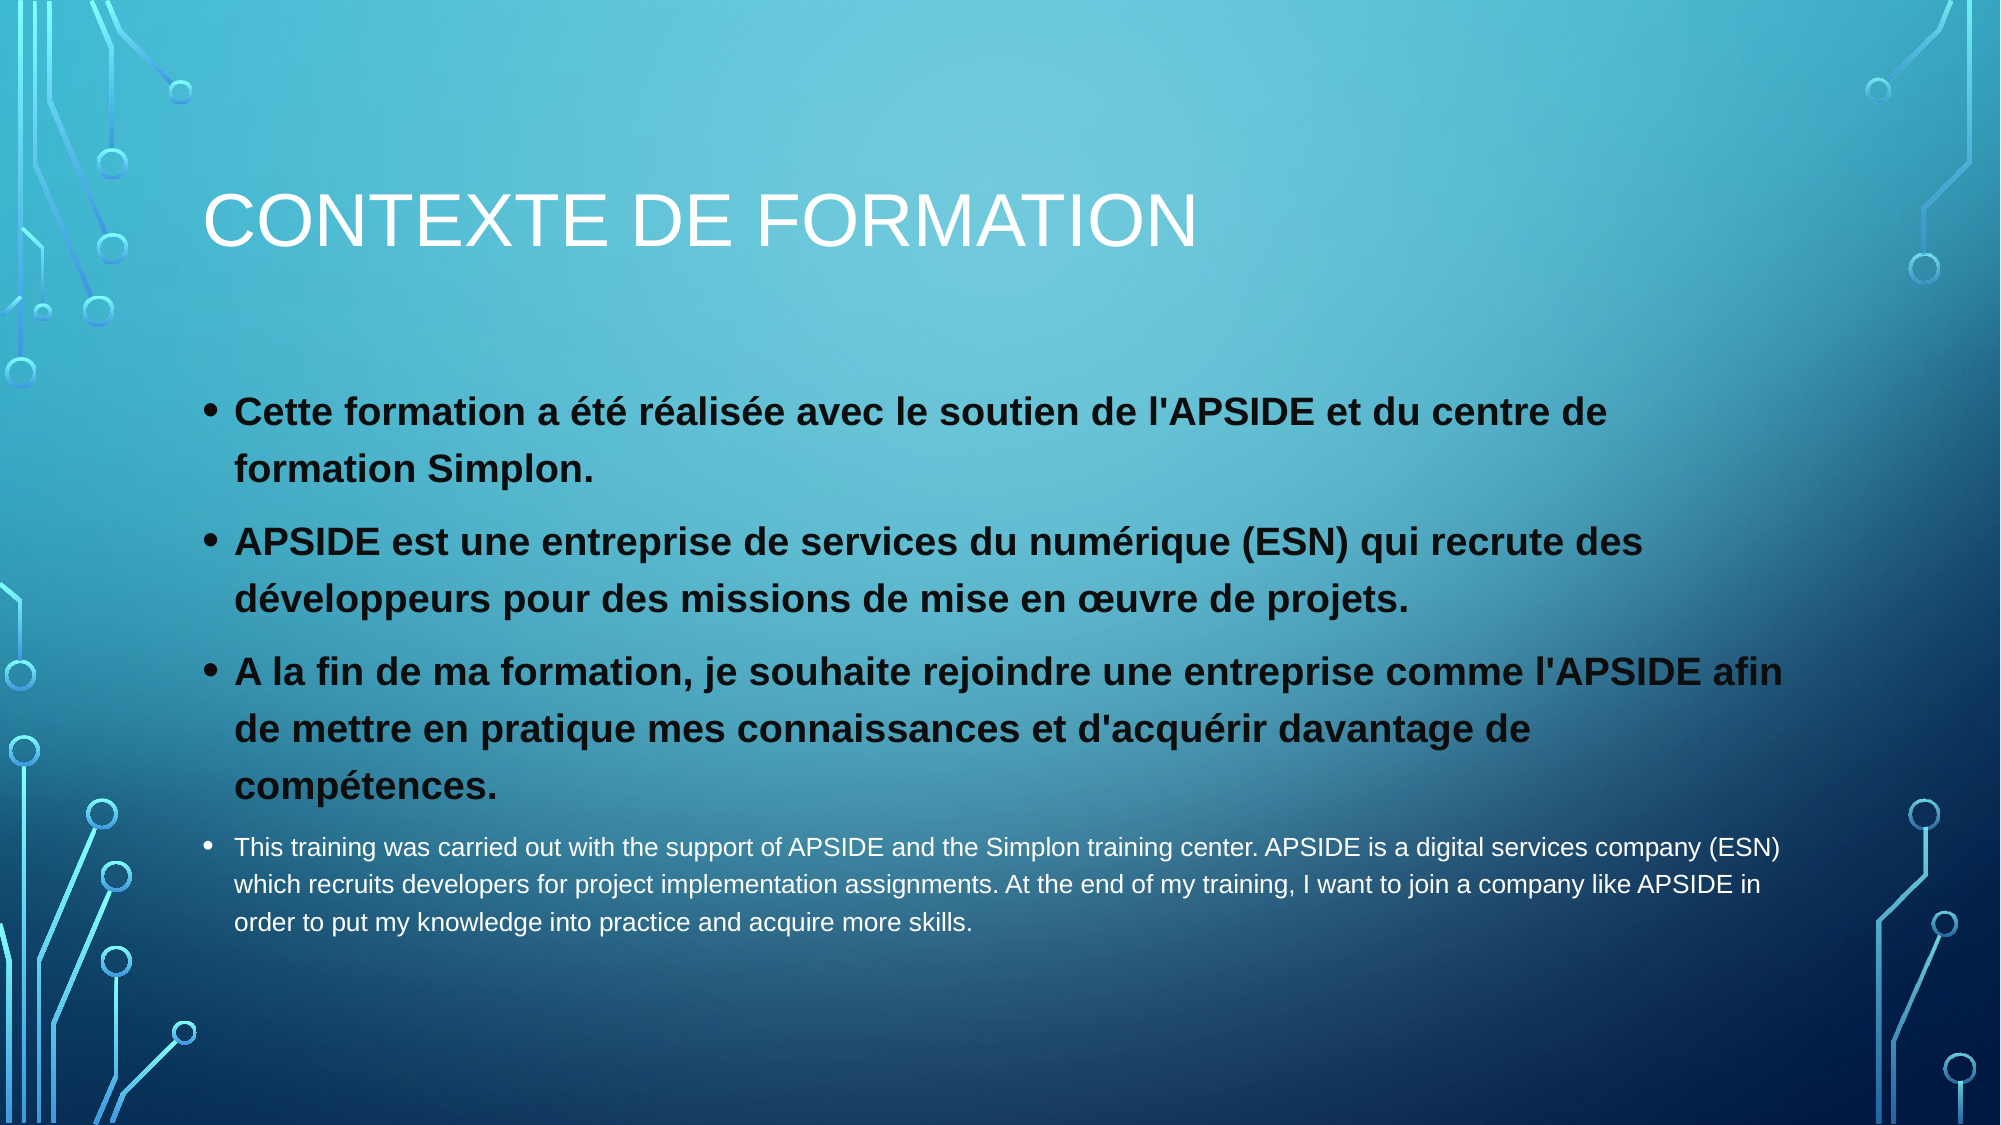

# Contexte de formation
Cette formation a été réalisée avec le soutien de l'APSIDE et du centre de formation Simplon.
APSIDE est une entreprise de services du numérique (ESN) qui recrute des développeurs pour des missions de mise en œuvre de projets.
A la fin de ma formation, je souhaite rejoindre une entreprise comme l'APSIDE afin de mettre en pratique mes connaissances et d'acquérir davantage de compétences.
This training was carried out with the support of APSIDE and the Simplon training center. APSIDE is a digital services company (ESN) which recruits developers for project implementation assignments. At the end of my training, I want to join a company like APSIDE in order to put my knowledge into practice and acquire more skills.